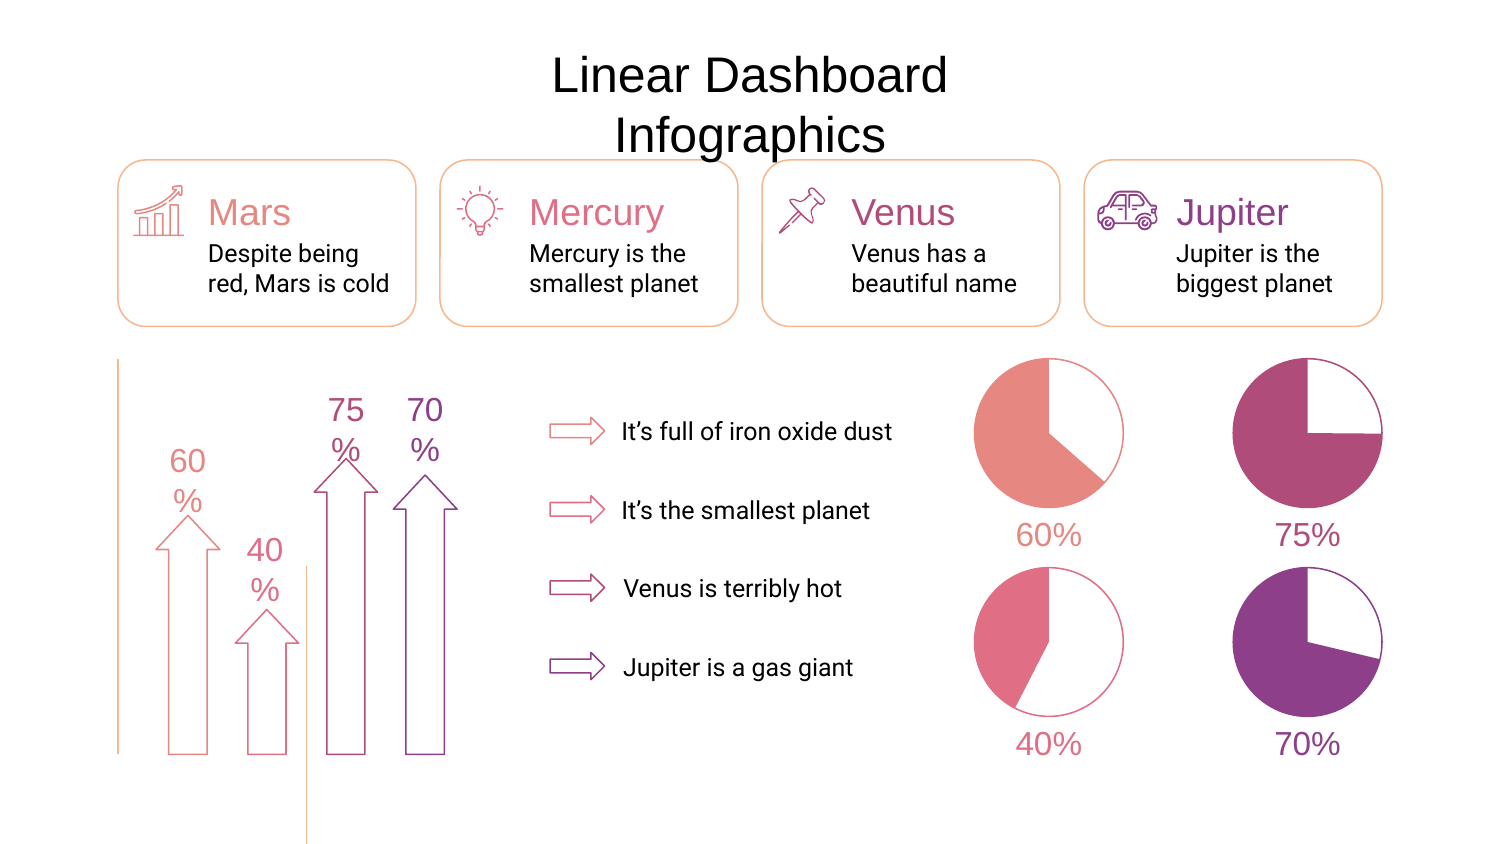

# Linear Dashboard Infographics

Mars
Despite being red, Mars is cold

Mercury
Mercury is the smallest planet

Venus
Venus has a beautiful name
Jupiter
Jupiter is the biggest planet

75%
70%
60%

40%

It’s full of iron oxide dust

It’s the smallest planet

60%
75%
Venus is terribly hot

Jupiter is a gas giant

40%
70%